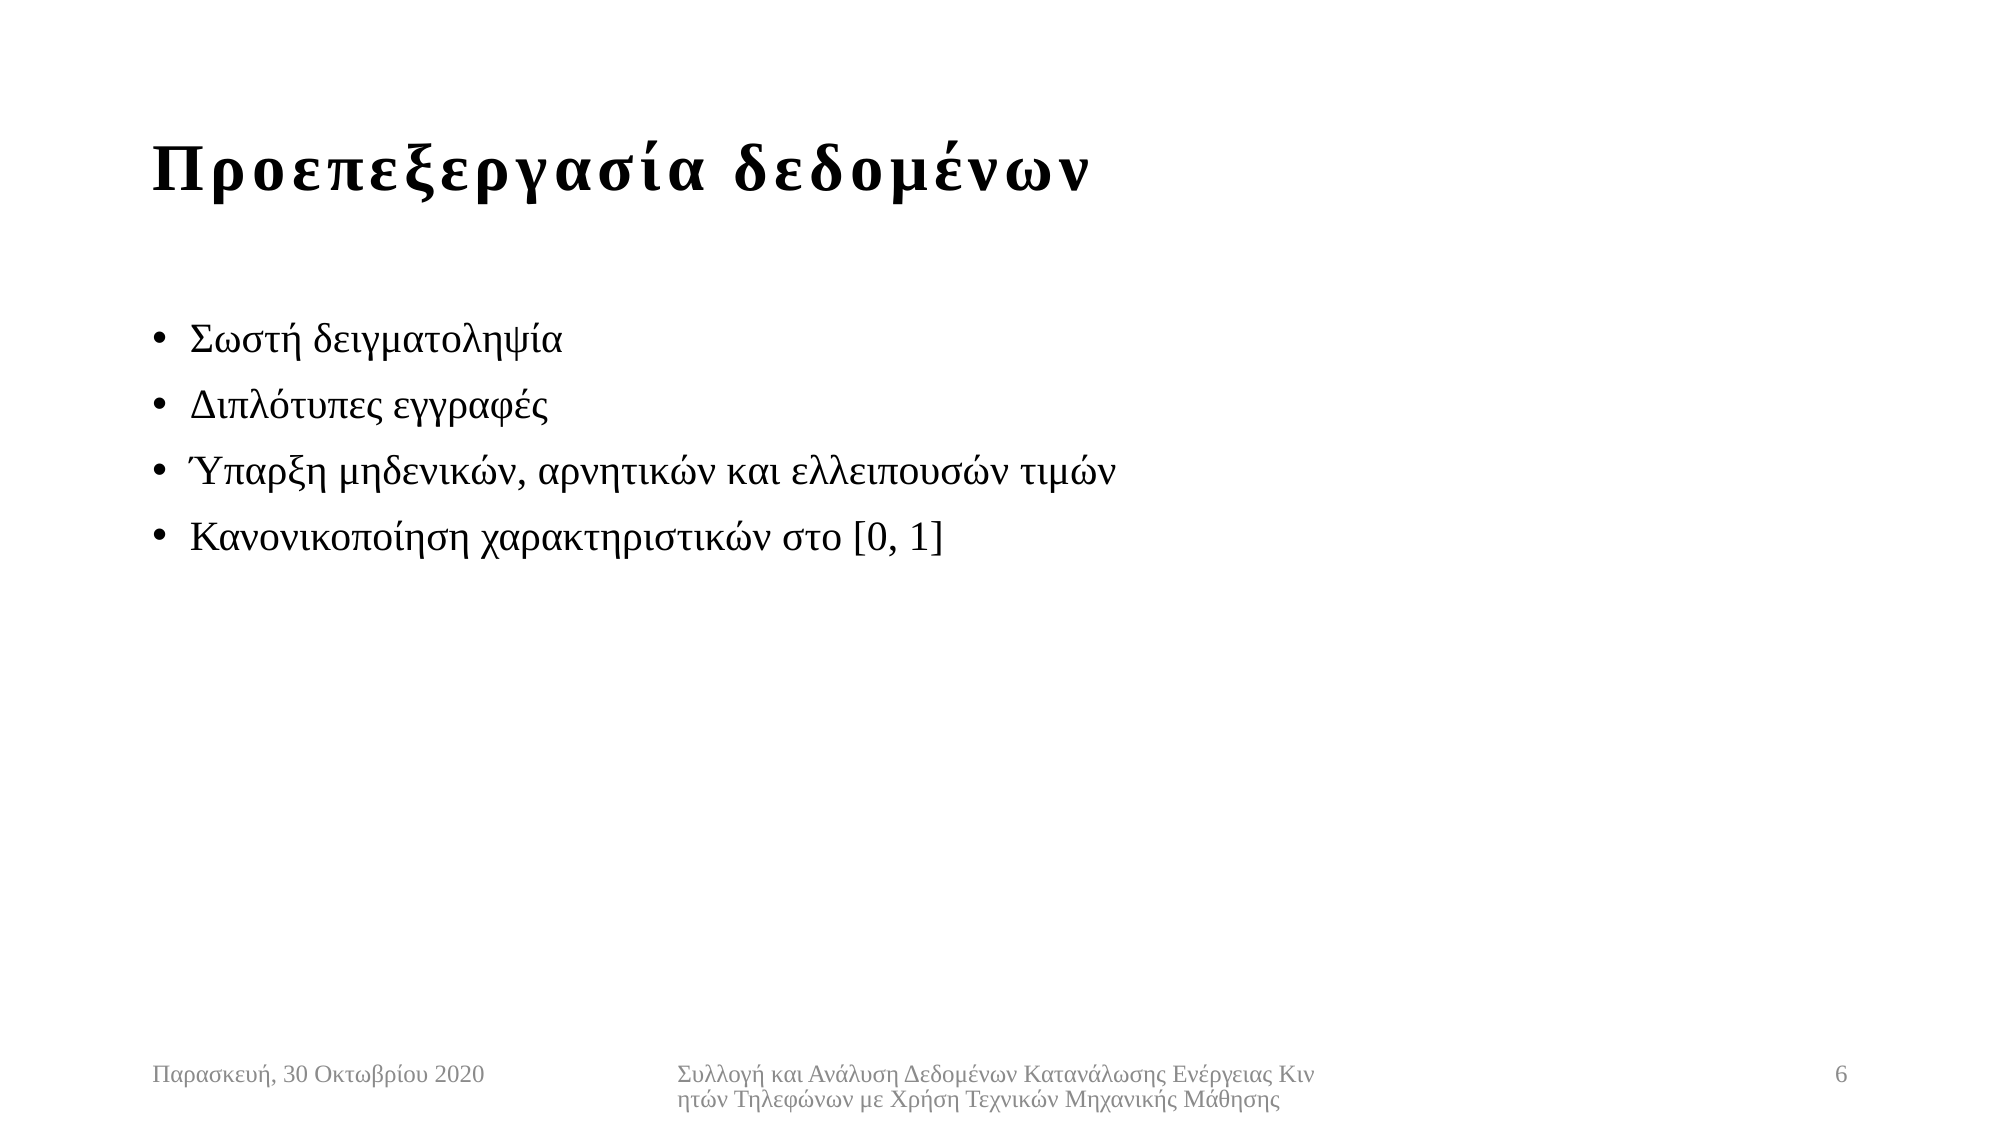

# Προεπεξεργασία δεδομένων
Σωστή δειγματοληψία
Διπλότυπες εγγραφές
Ύπαρξη μηδενικών, αρνητικών και ελλειπουσών τιμών
Κανονικοποίηση χαρακτηριστικών στο [0, 1]
Παρασκευή, 30 Οκτωβρίου 2020
Συλλογή και Ανάλυση Δεδομένων Κατανάλωσης Ενέργειας Κινητών Τηλεφώνων με Χρήση Τεχνικών Μηχανικής Μάθησης
6